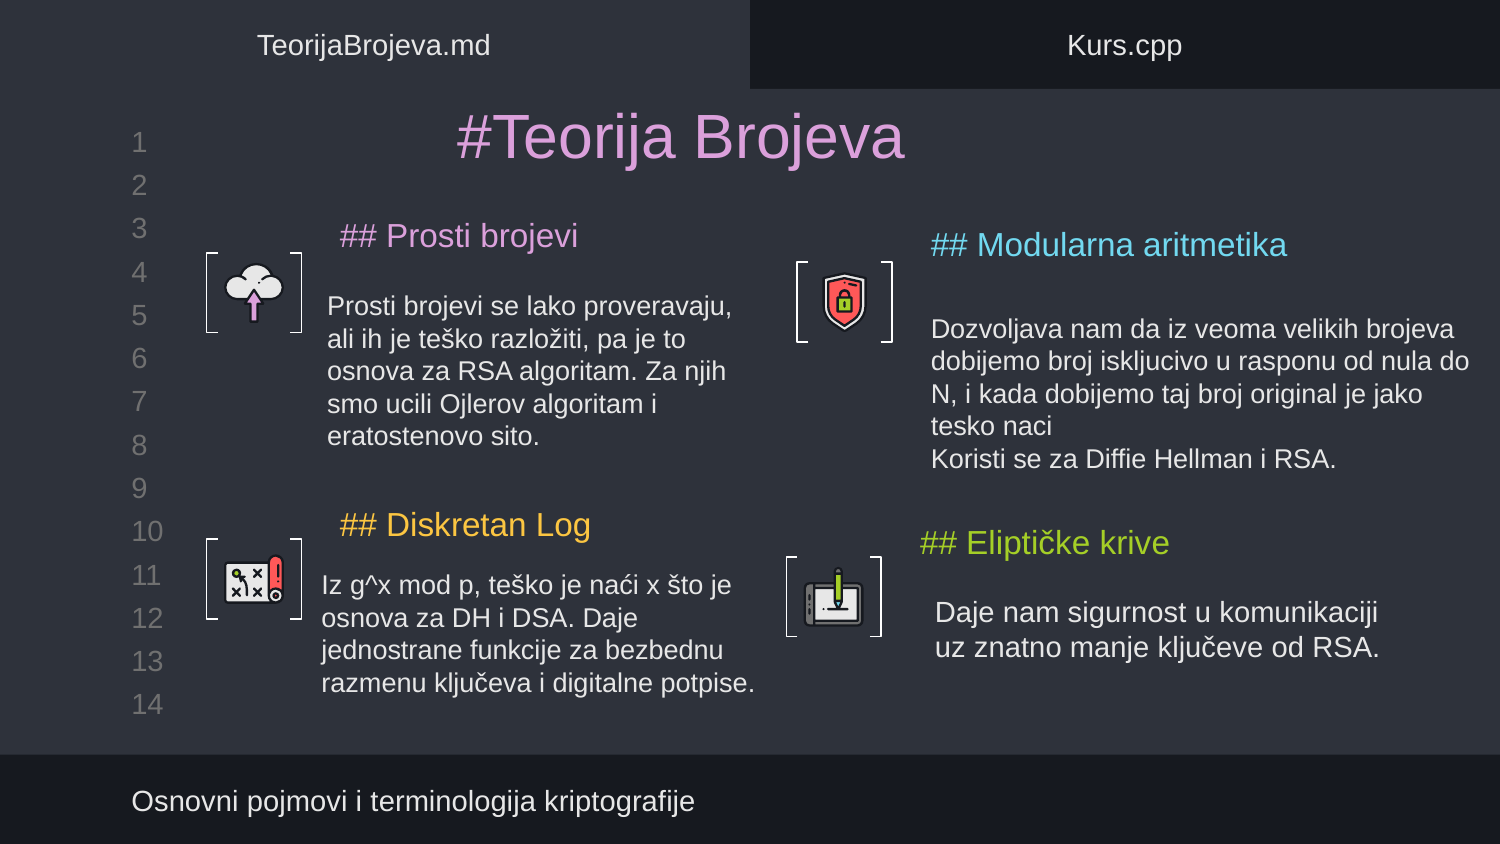

TeorijaBrojeva.md
Kurs.cpp
# #Teorija Brojeva
## Prosti brojevi
## Modularna aritmetika

Dozvoljava nam da iz veoma velikih brojeva dobijemo broj iskljucivo u rasponu od nula do N, i kada dobijemo taj broj original je jako tesko naci
Koristi se za Diffie Hellman i RSA.

Prosti brojevi se lako proveravaju, ali ih je teško razložiti, pa je to osnova za RSA algoritam. Za njih smo ucili Ojlerov algoritam i eratostenovo sito.

## Diskretan Log
## Eliptičke krive

Iz g^x mod p, teško je naći x što je osnova za DH i DSA. Daje jednostrane funkcije za bezbednu razmenu ključeva i digitalne potpise.

Daje nam sigurnost u komunikaciji uz znatno manje ključeve od RSA.
Osnovni pojmovi i terminologija kriptografije